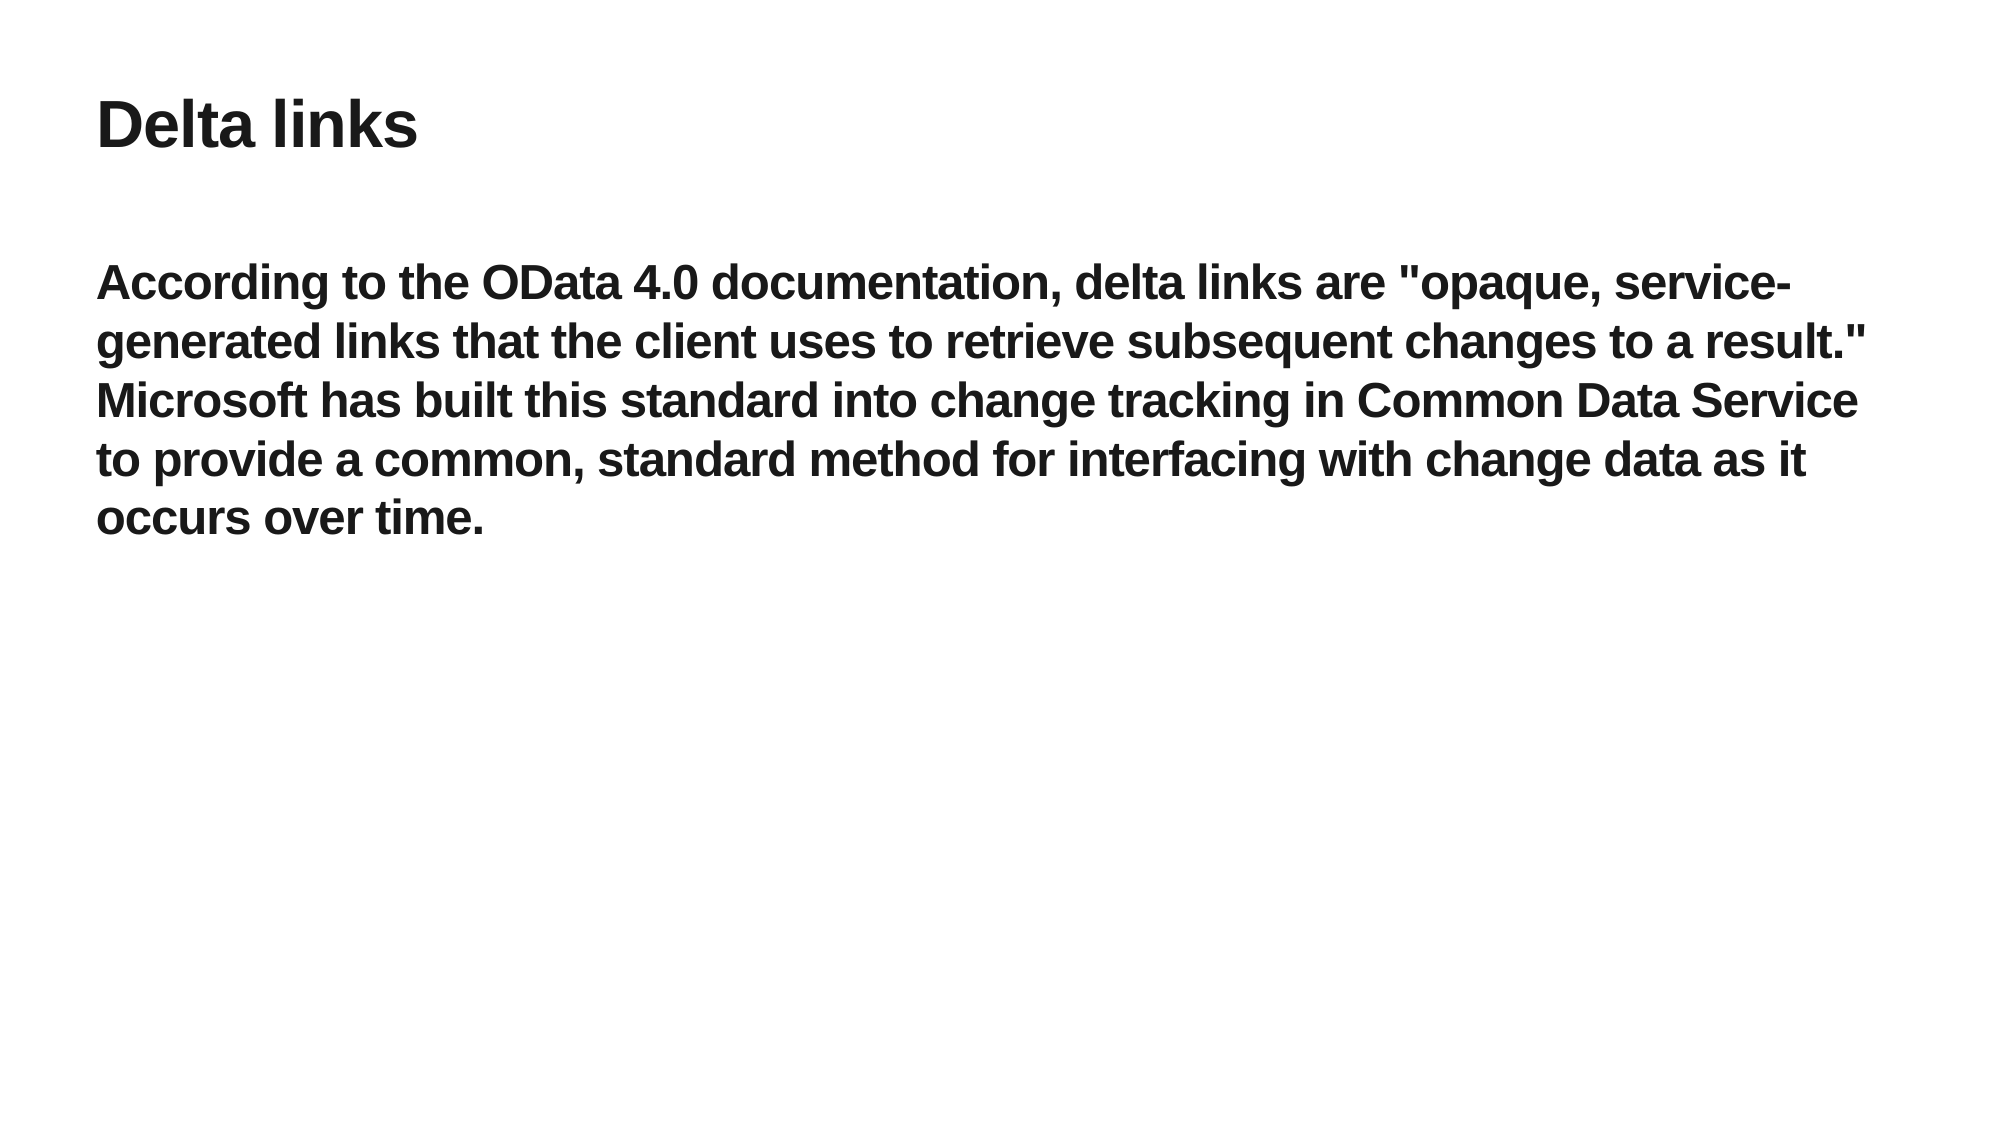

# Delta links
According to the OData 4.0 documentation, delta links are "opaque, service-generated links that the client uses to retrieve subsequent changes to a result." Microsoft has built this standard into change tracking in Common Data Service to provide a common, standard method for interfacing with change data as it occurs over time.